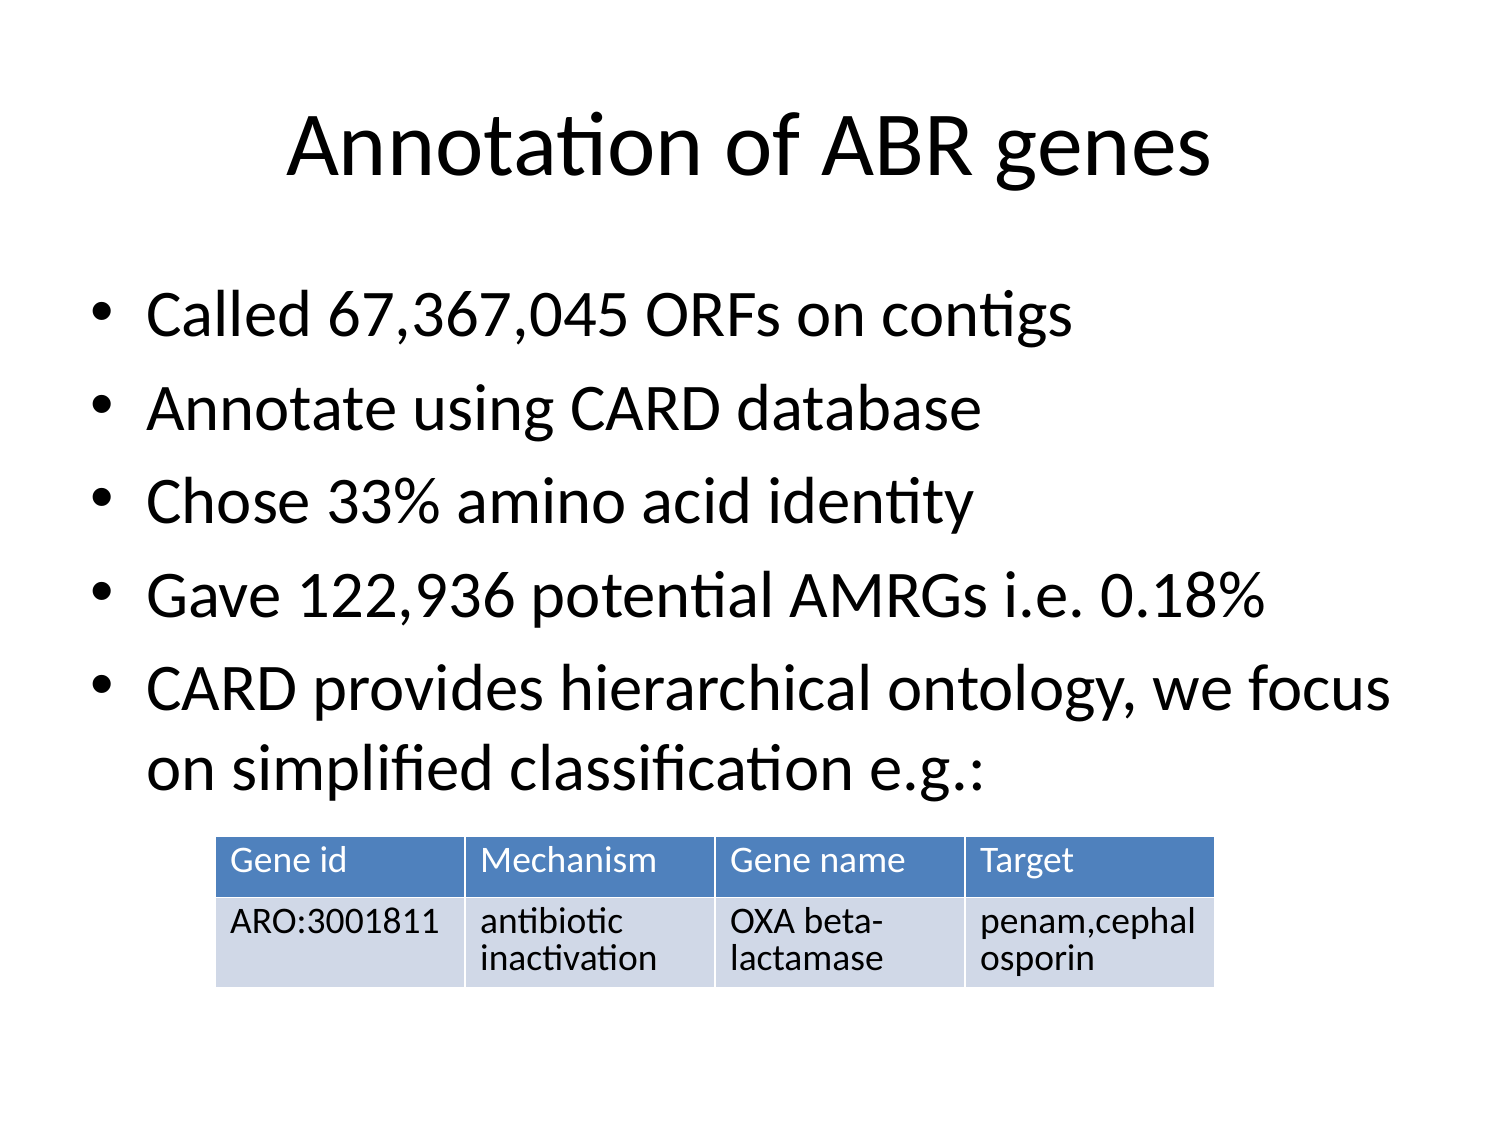

# Annotation of ABR genes
Called 67,367,045 ORFs on contigs
Annotate using CARD database
Chose 33% amino acid identity
Gave 122,936 potential AMRGs i.e. 0.18%
CARD provides hierarchical ontology, we focus on simplified classification e.g.:

| Gene id | Mechanism | Gene name | Target |
| --- | --- | --- | --- |
| ARO:3001811 | antibiotic inactivation | OXA beta-lactamase | penam,cephalosporin |